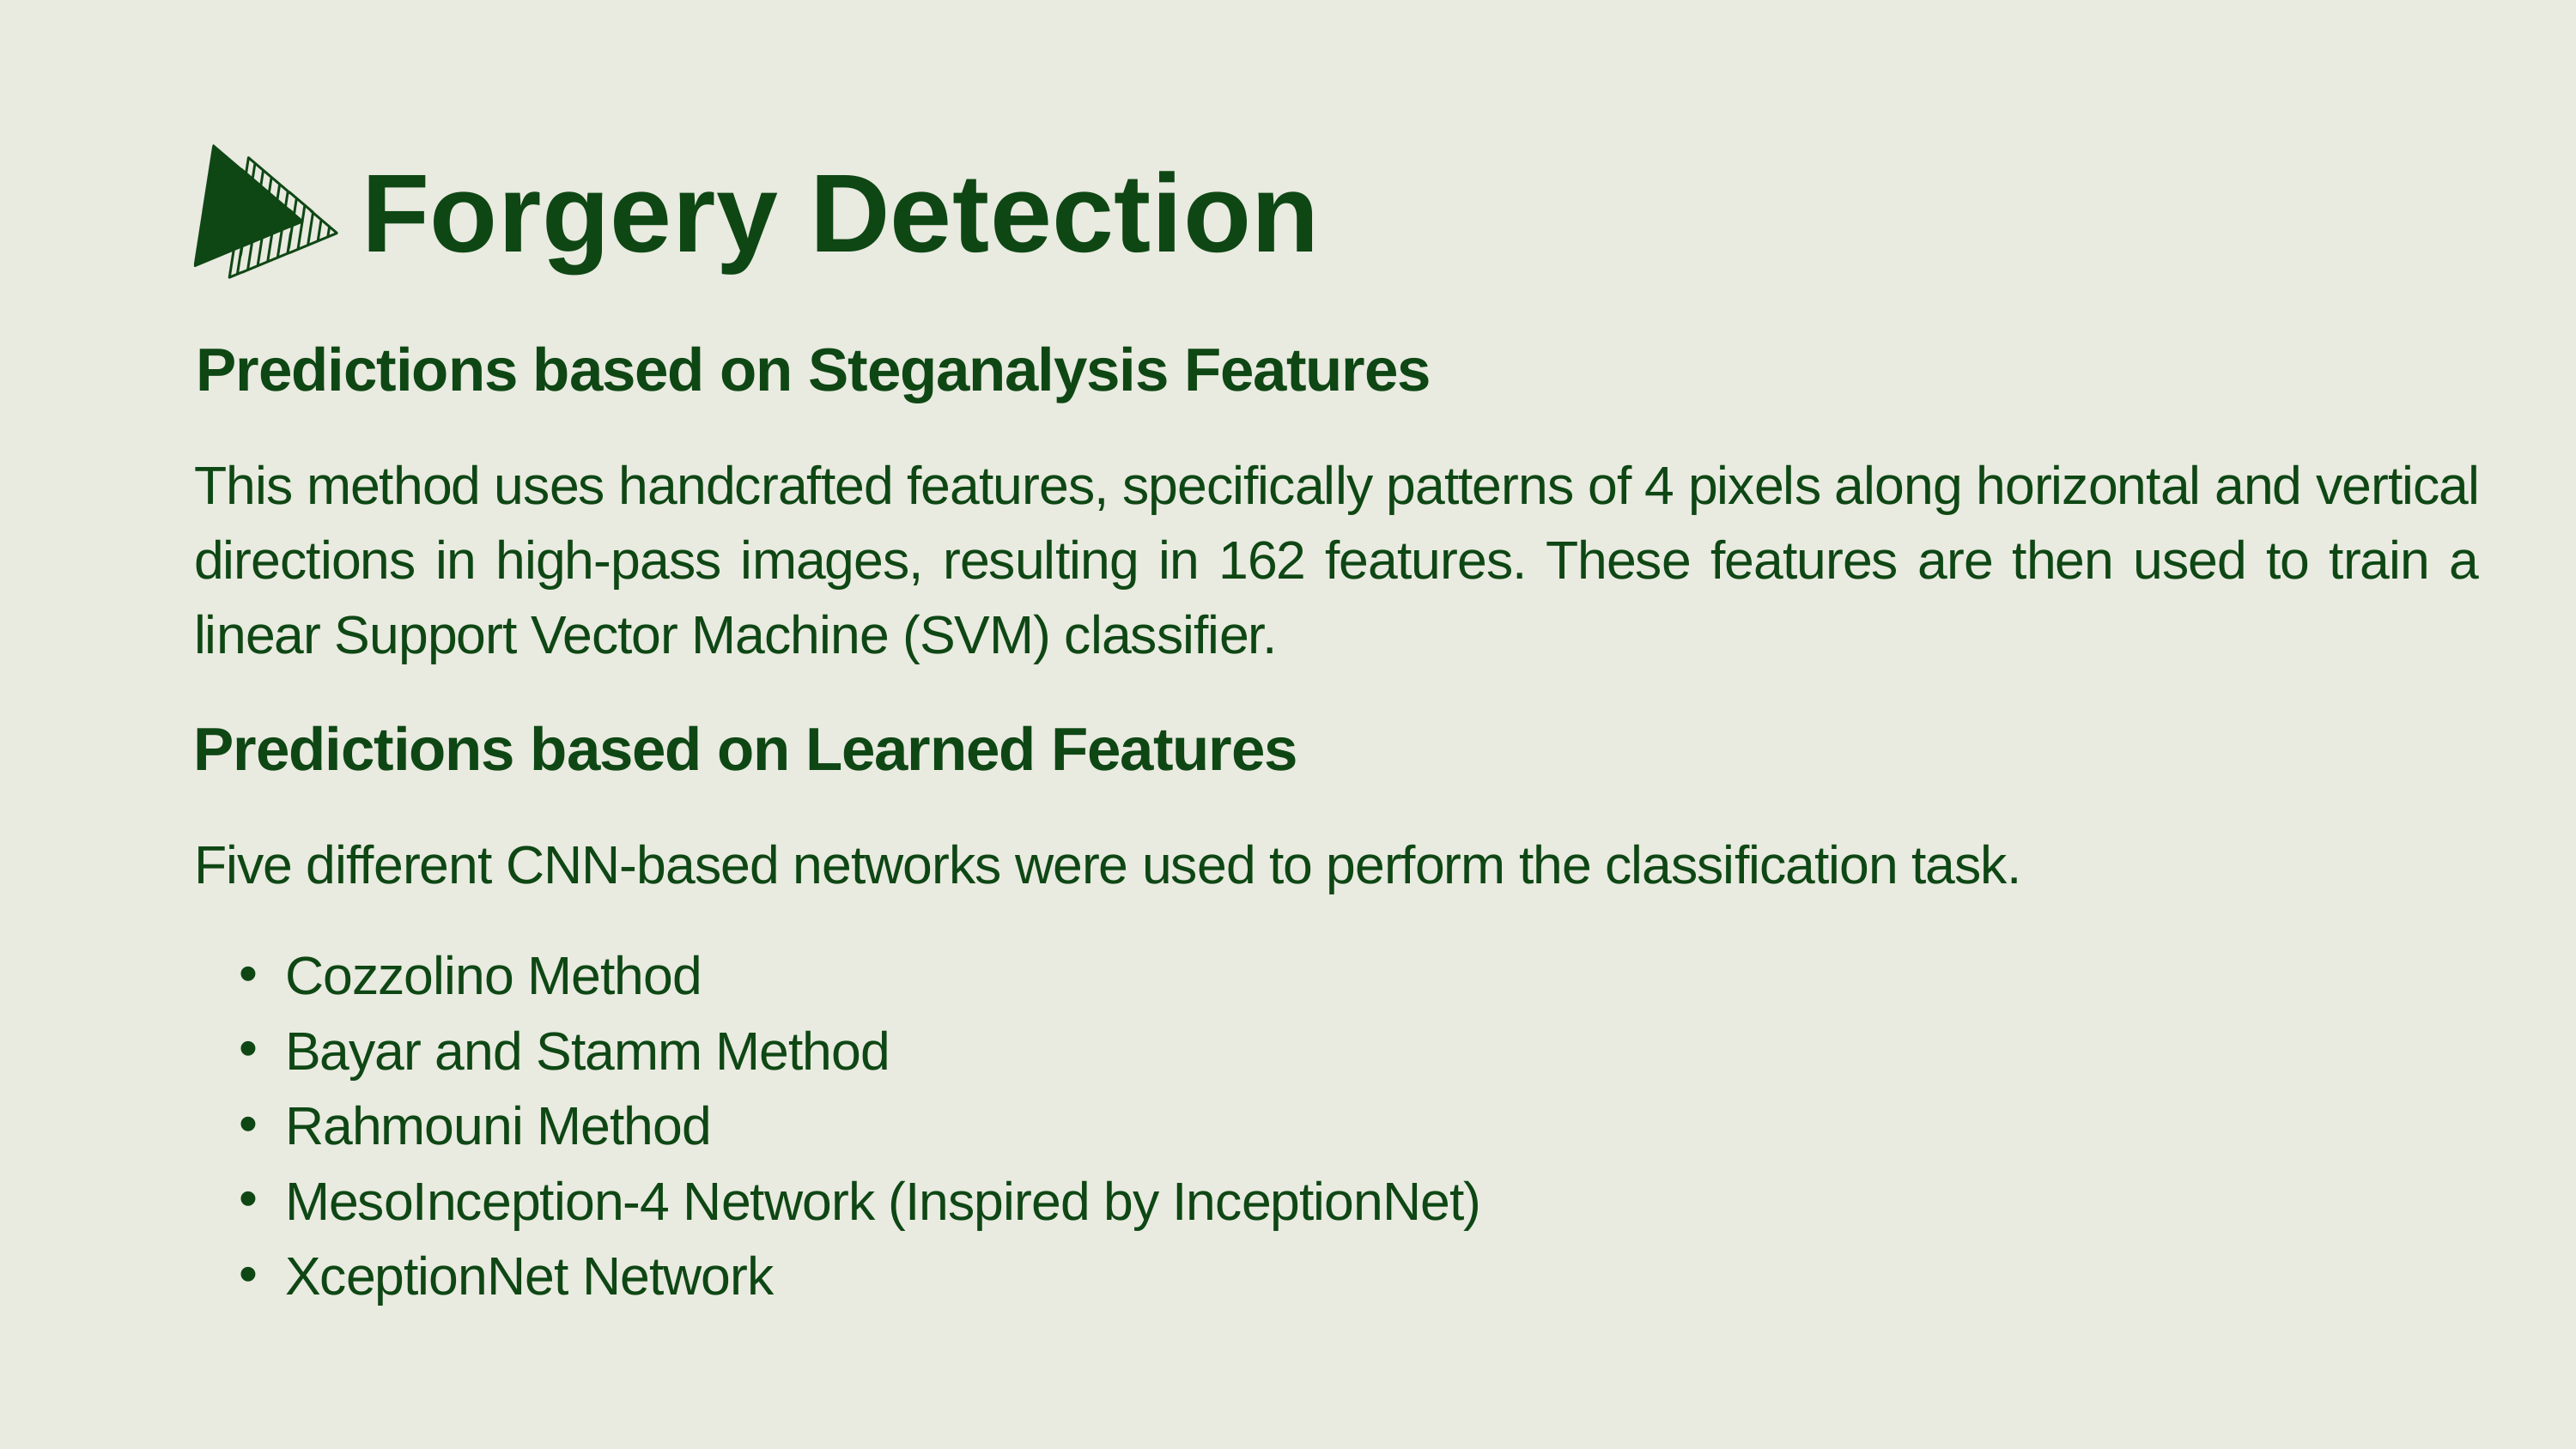

Forgery Detection
Predictions based on Steganalysis Features
This method uses handcrafted features, specifically patterns of 4 pixels along horizontal and vertical directions in high-pass images, resulting in 162 features. These features are then used to train a linear Support Vector Machine (SVM) classifier.
Predictions based on Learned Features
Five different CNN-based networks were used to perform the classification task.
Cozzolino Method
Bayar and Stamm Method
Rahmouni Method
MesoInception-4 Network (Inspired by InceptionNet)
XceptionNet Network